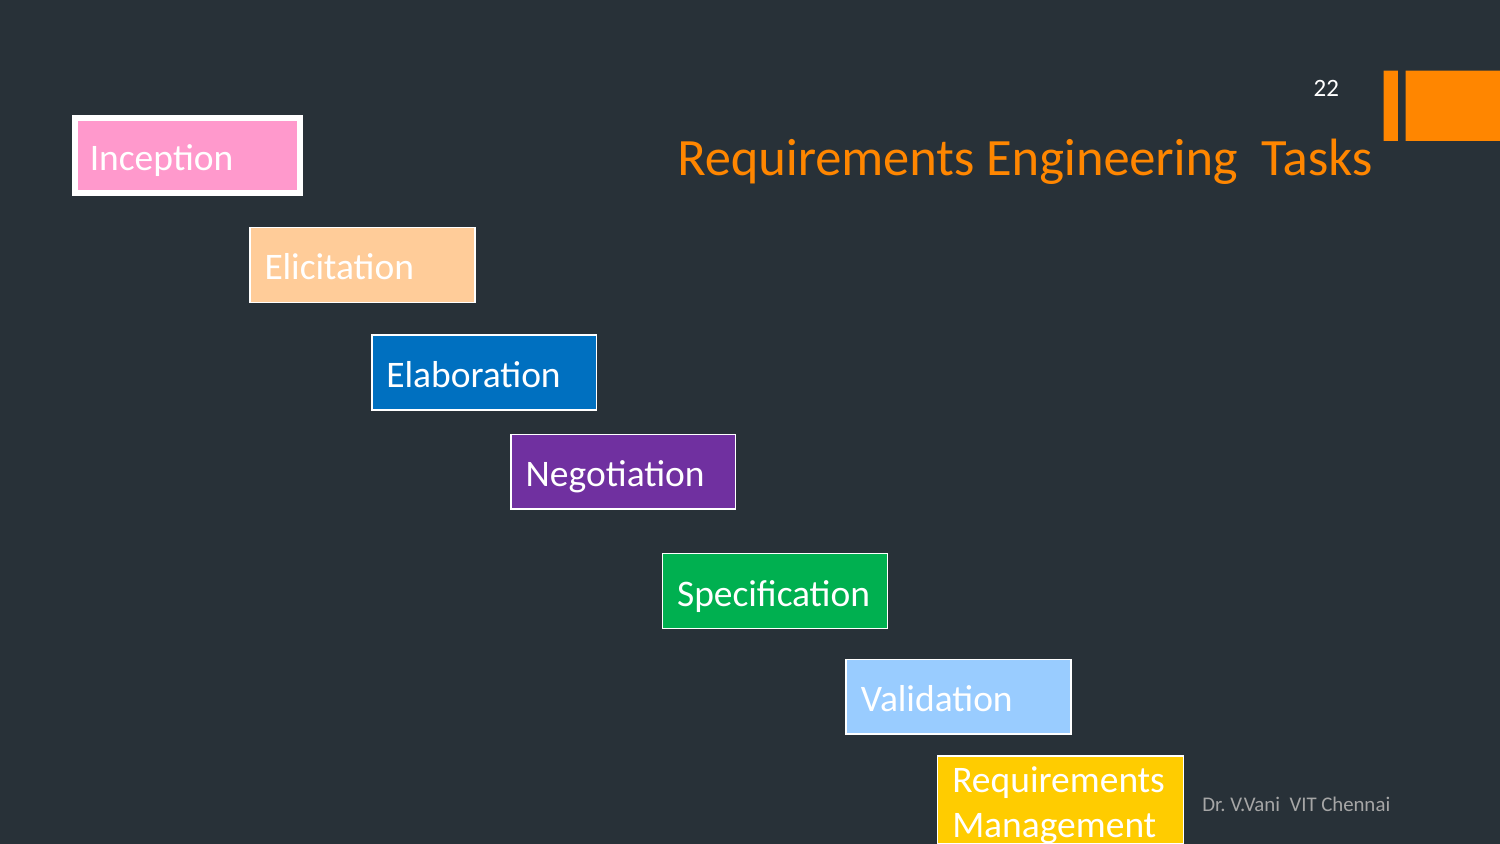

# Requirements Engineering  Tasks
22
Inception
Elicitation
Elaboration
Negotiation
Specification
Validation
Requirements
Management
Dr. V.Vani  VIT Chennai